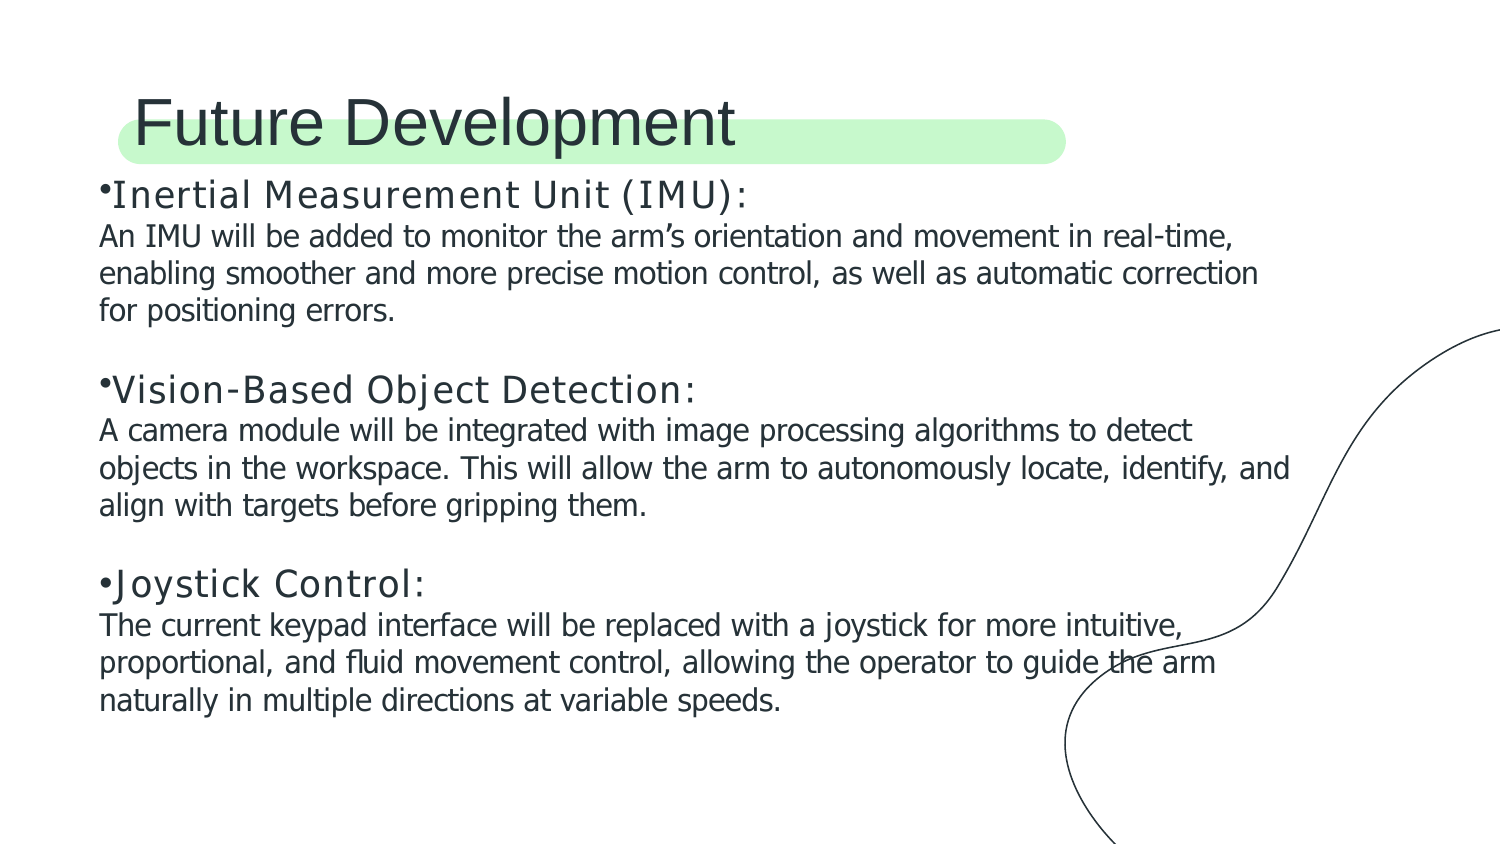

# Future Development
Inertial Measurement Unit (IMU):
An IMU will be added to monitor the arm’s orientation and movement in real-time, enabling smoother and more precise motion control, as well as automatic correction for positioning errors.

Vision-Based Object Detection:
A camera module will be integrated with image processing algorithms to detect objects in the workspace. This will allow the arm to autonomously locate, identify, and align with targets before gripping them.

Joystick Control:
The current keypad interface will be replaced with a joystick for more intuitive, proportional, and fluid movement control, allowing the operator to guide the arm naturally in multiple directions at variable speeds.